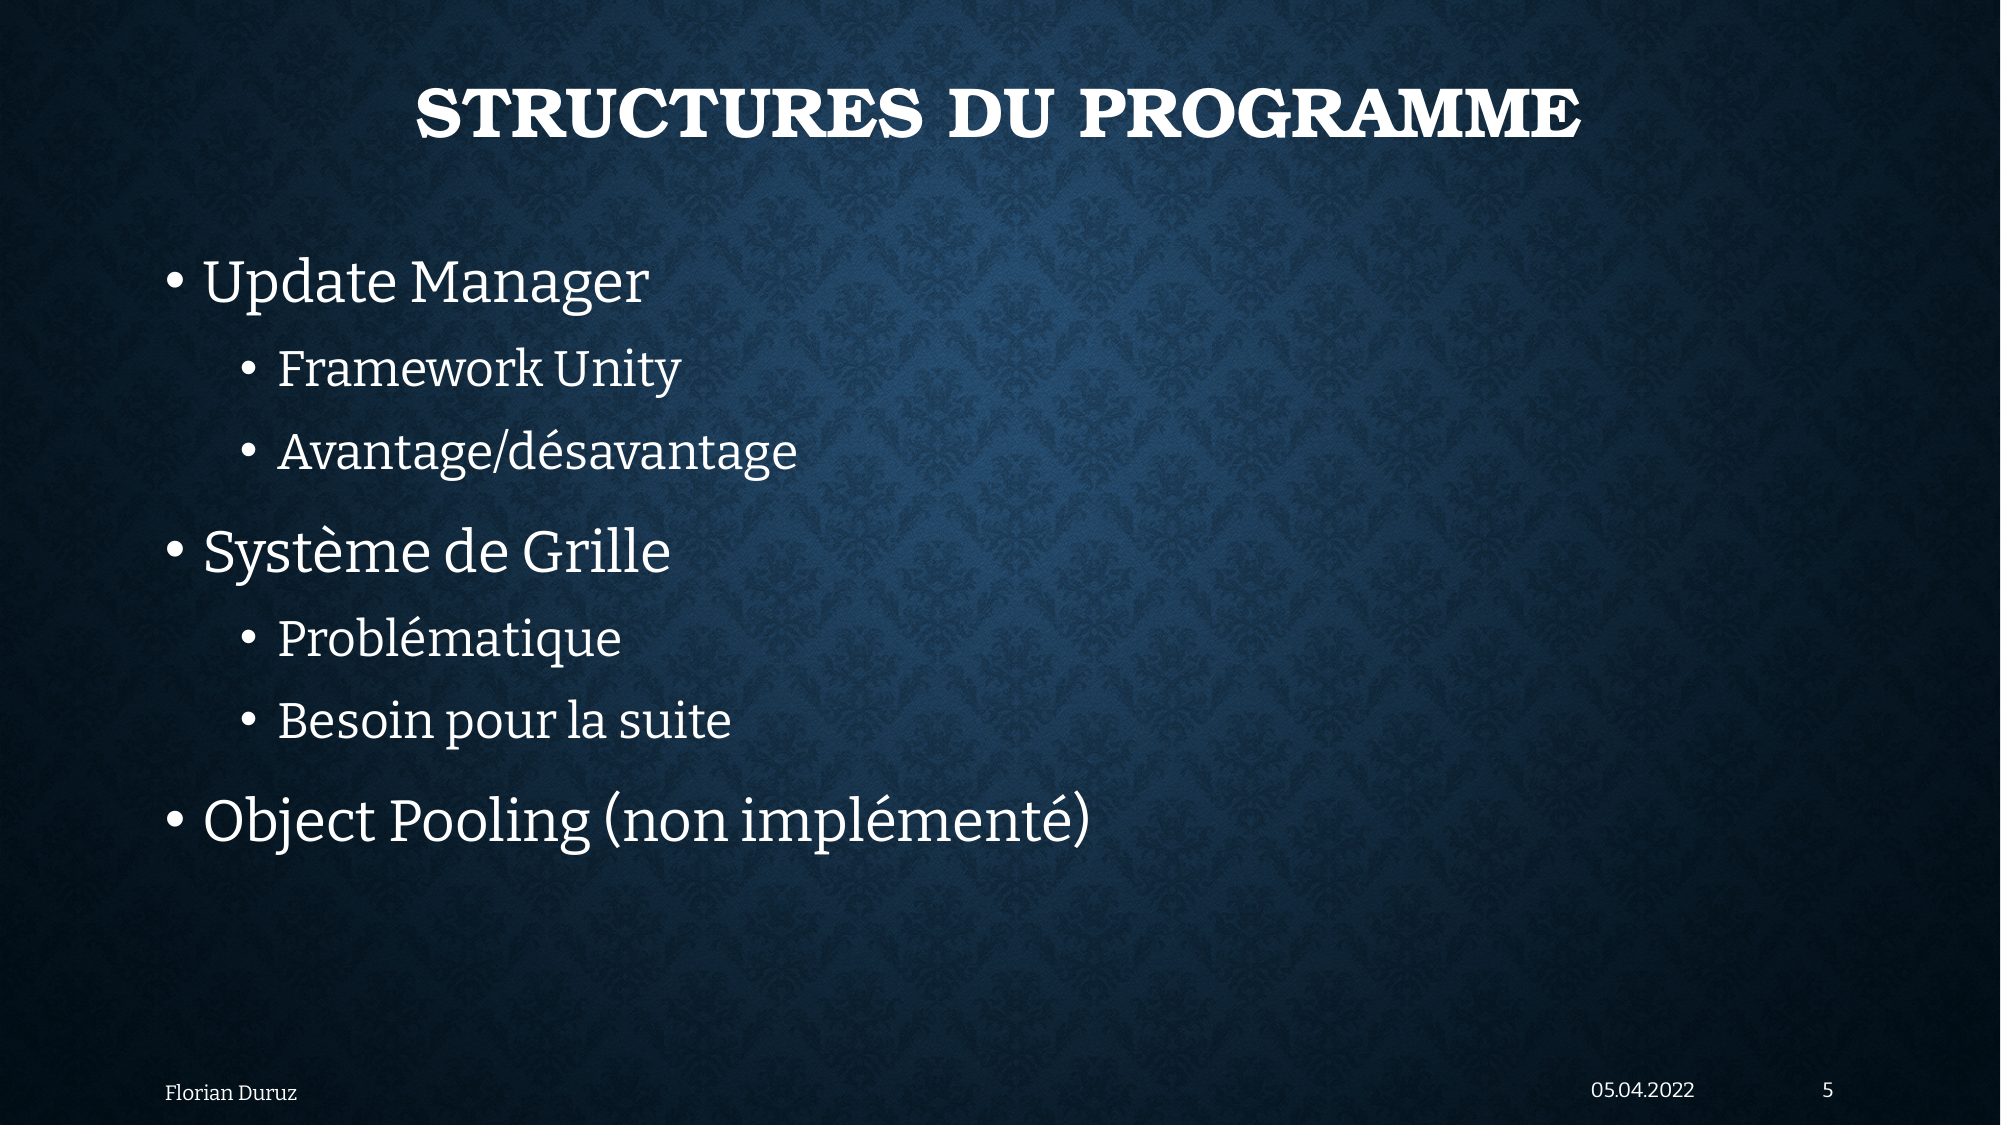

# Structures du programme
Update Manager
Framework Unity
Avantage/désavantage
Système de Grille
Problématique
Besoin pour la suite
Object Pooling (non implémenté)

05.04.2022
5
Florian Duruz